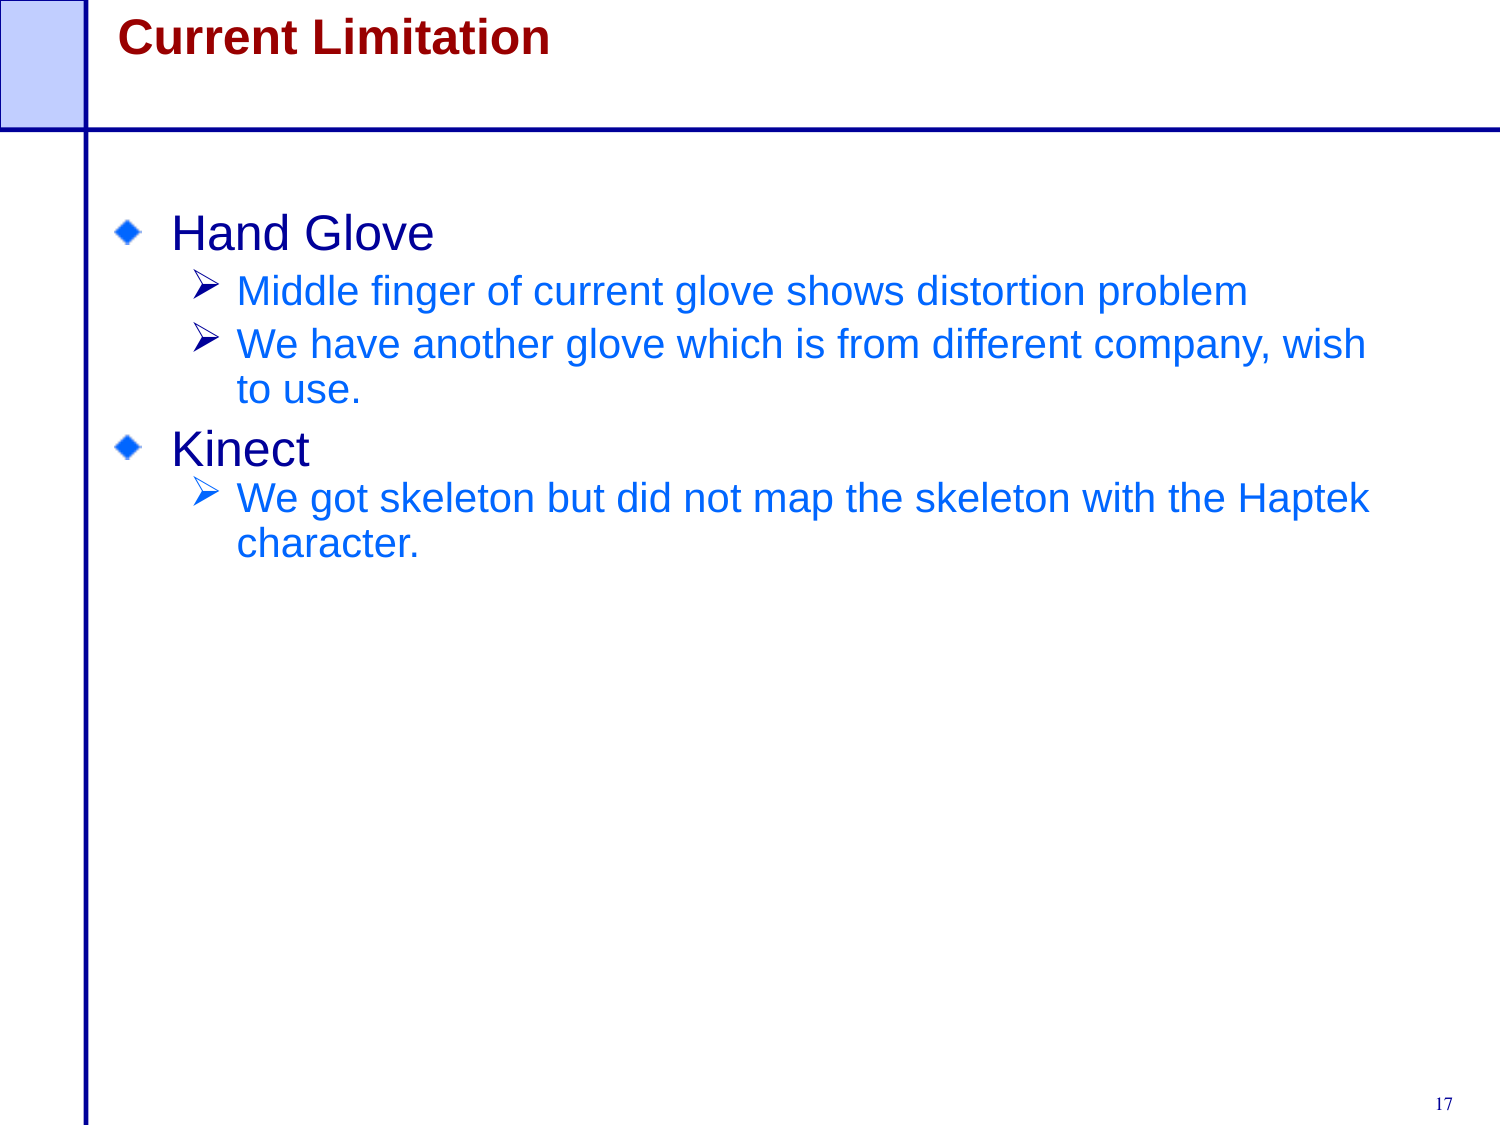

# Current Limitation
Hand Glove
Middle finger of current glove shows distortion problem
We have another glove which is from different company, wish to use.
Kinect
We got skeleton but did not map the skeleton with the Haptek character.